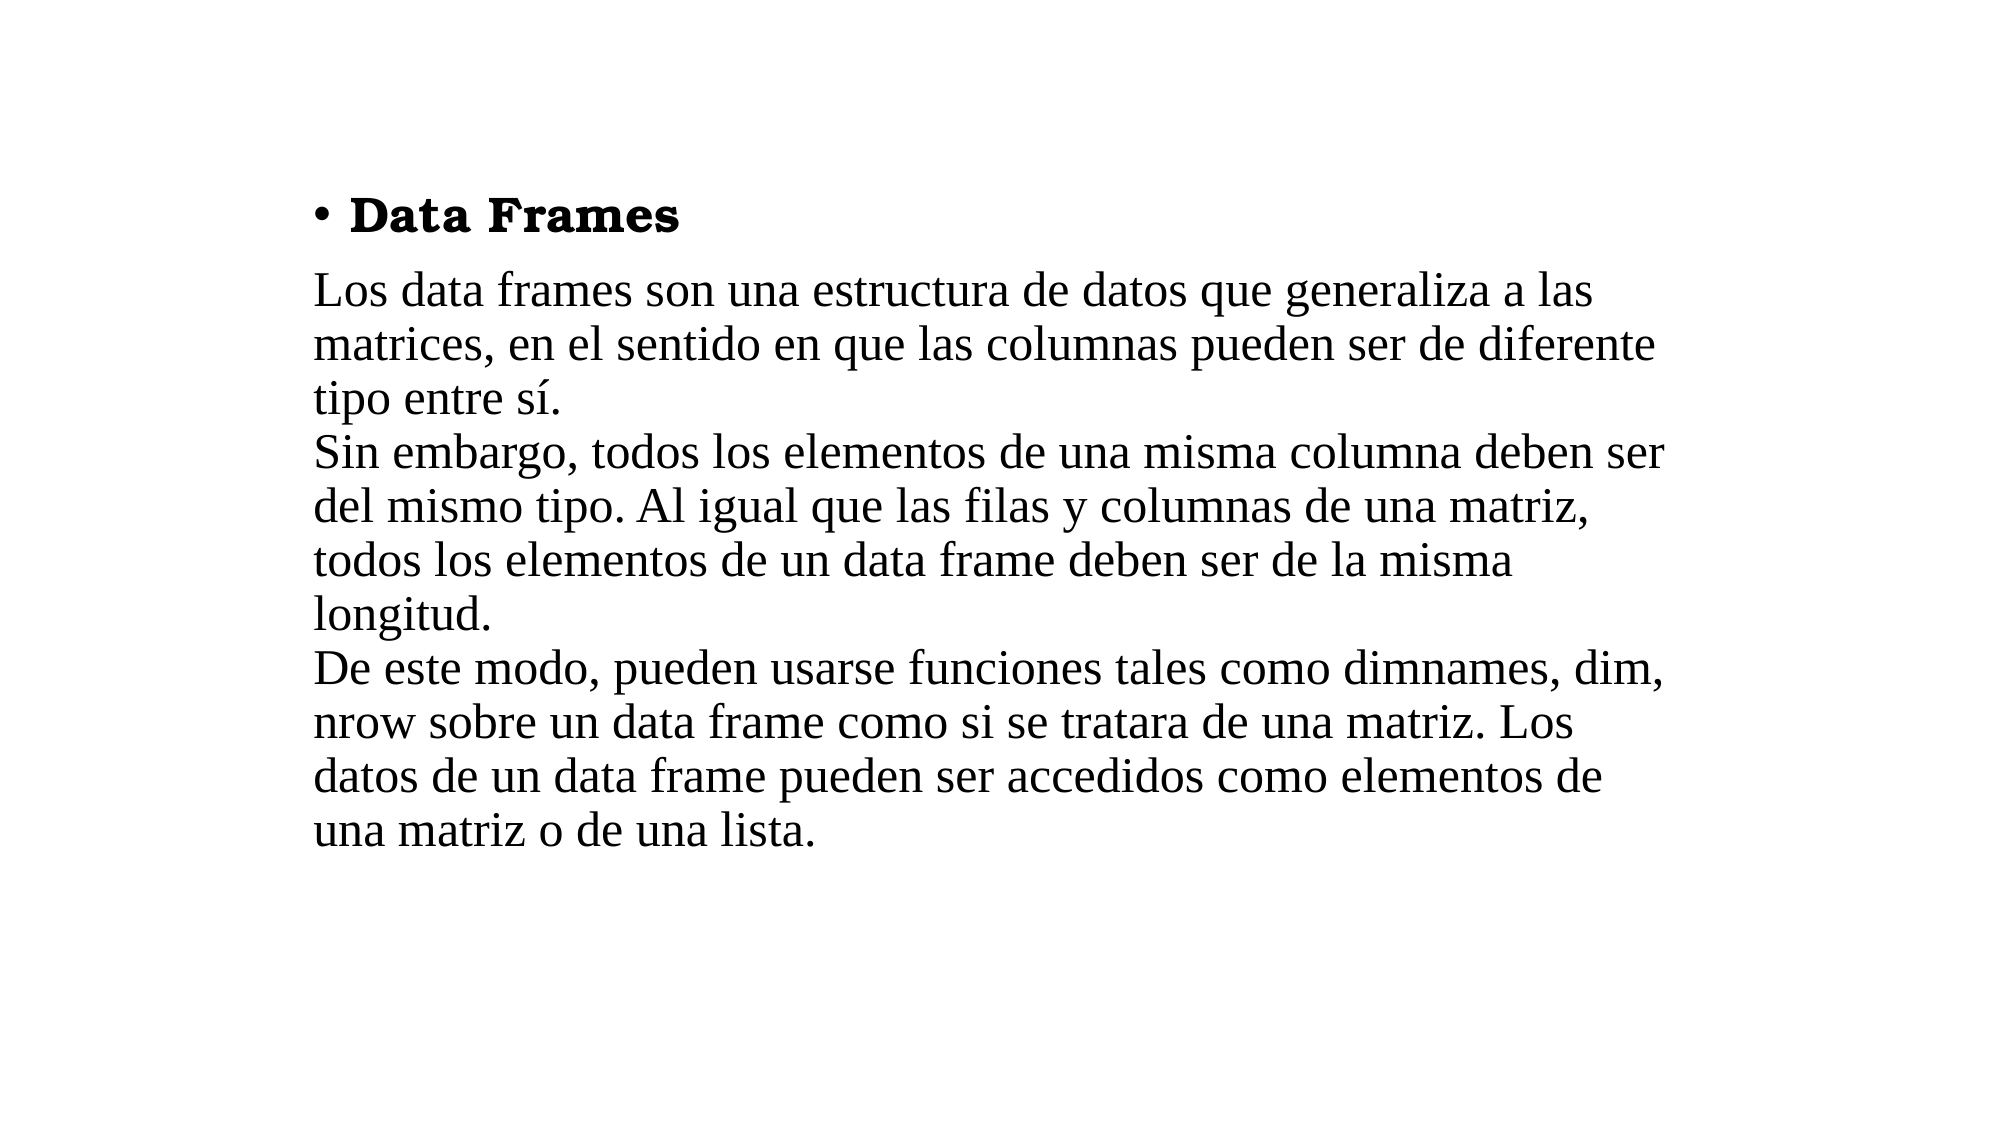

Data Frames
Los data frames son una estructura de datos que generaliza a las matrices, en el sentido en que las columnas pueden ser de diferente tipo entre sí.
Sin embargo, todos los elementos de una misma columna deben ser del mismo tipo. Al igual que las filas y columnas de una matriz, todos los elementos de un data frame deben ser de la misma longitud.
De este modo, pueden usarse funciones tales como dimnames, dim, nrow sobre un data frame como si se tratara de una matriz. Los datos de un data frame pueden ser accedidos como elementos de una matriz o de una lista.